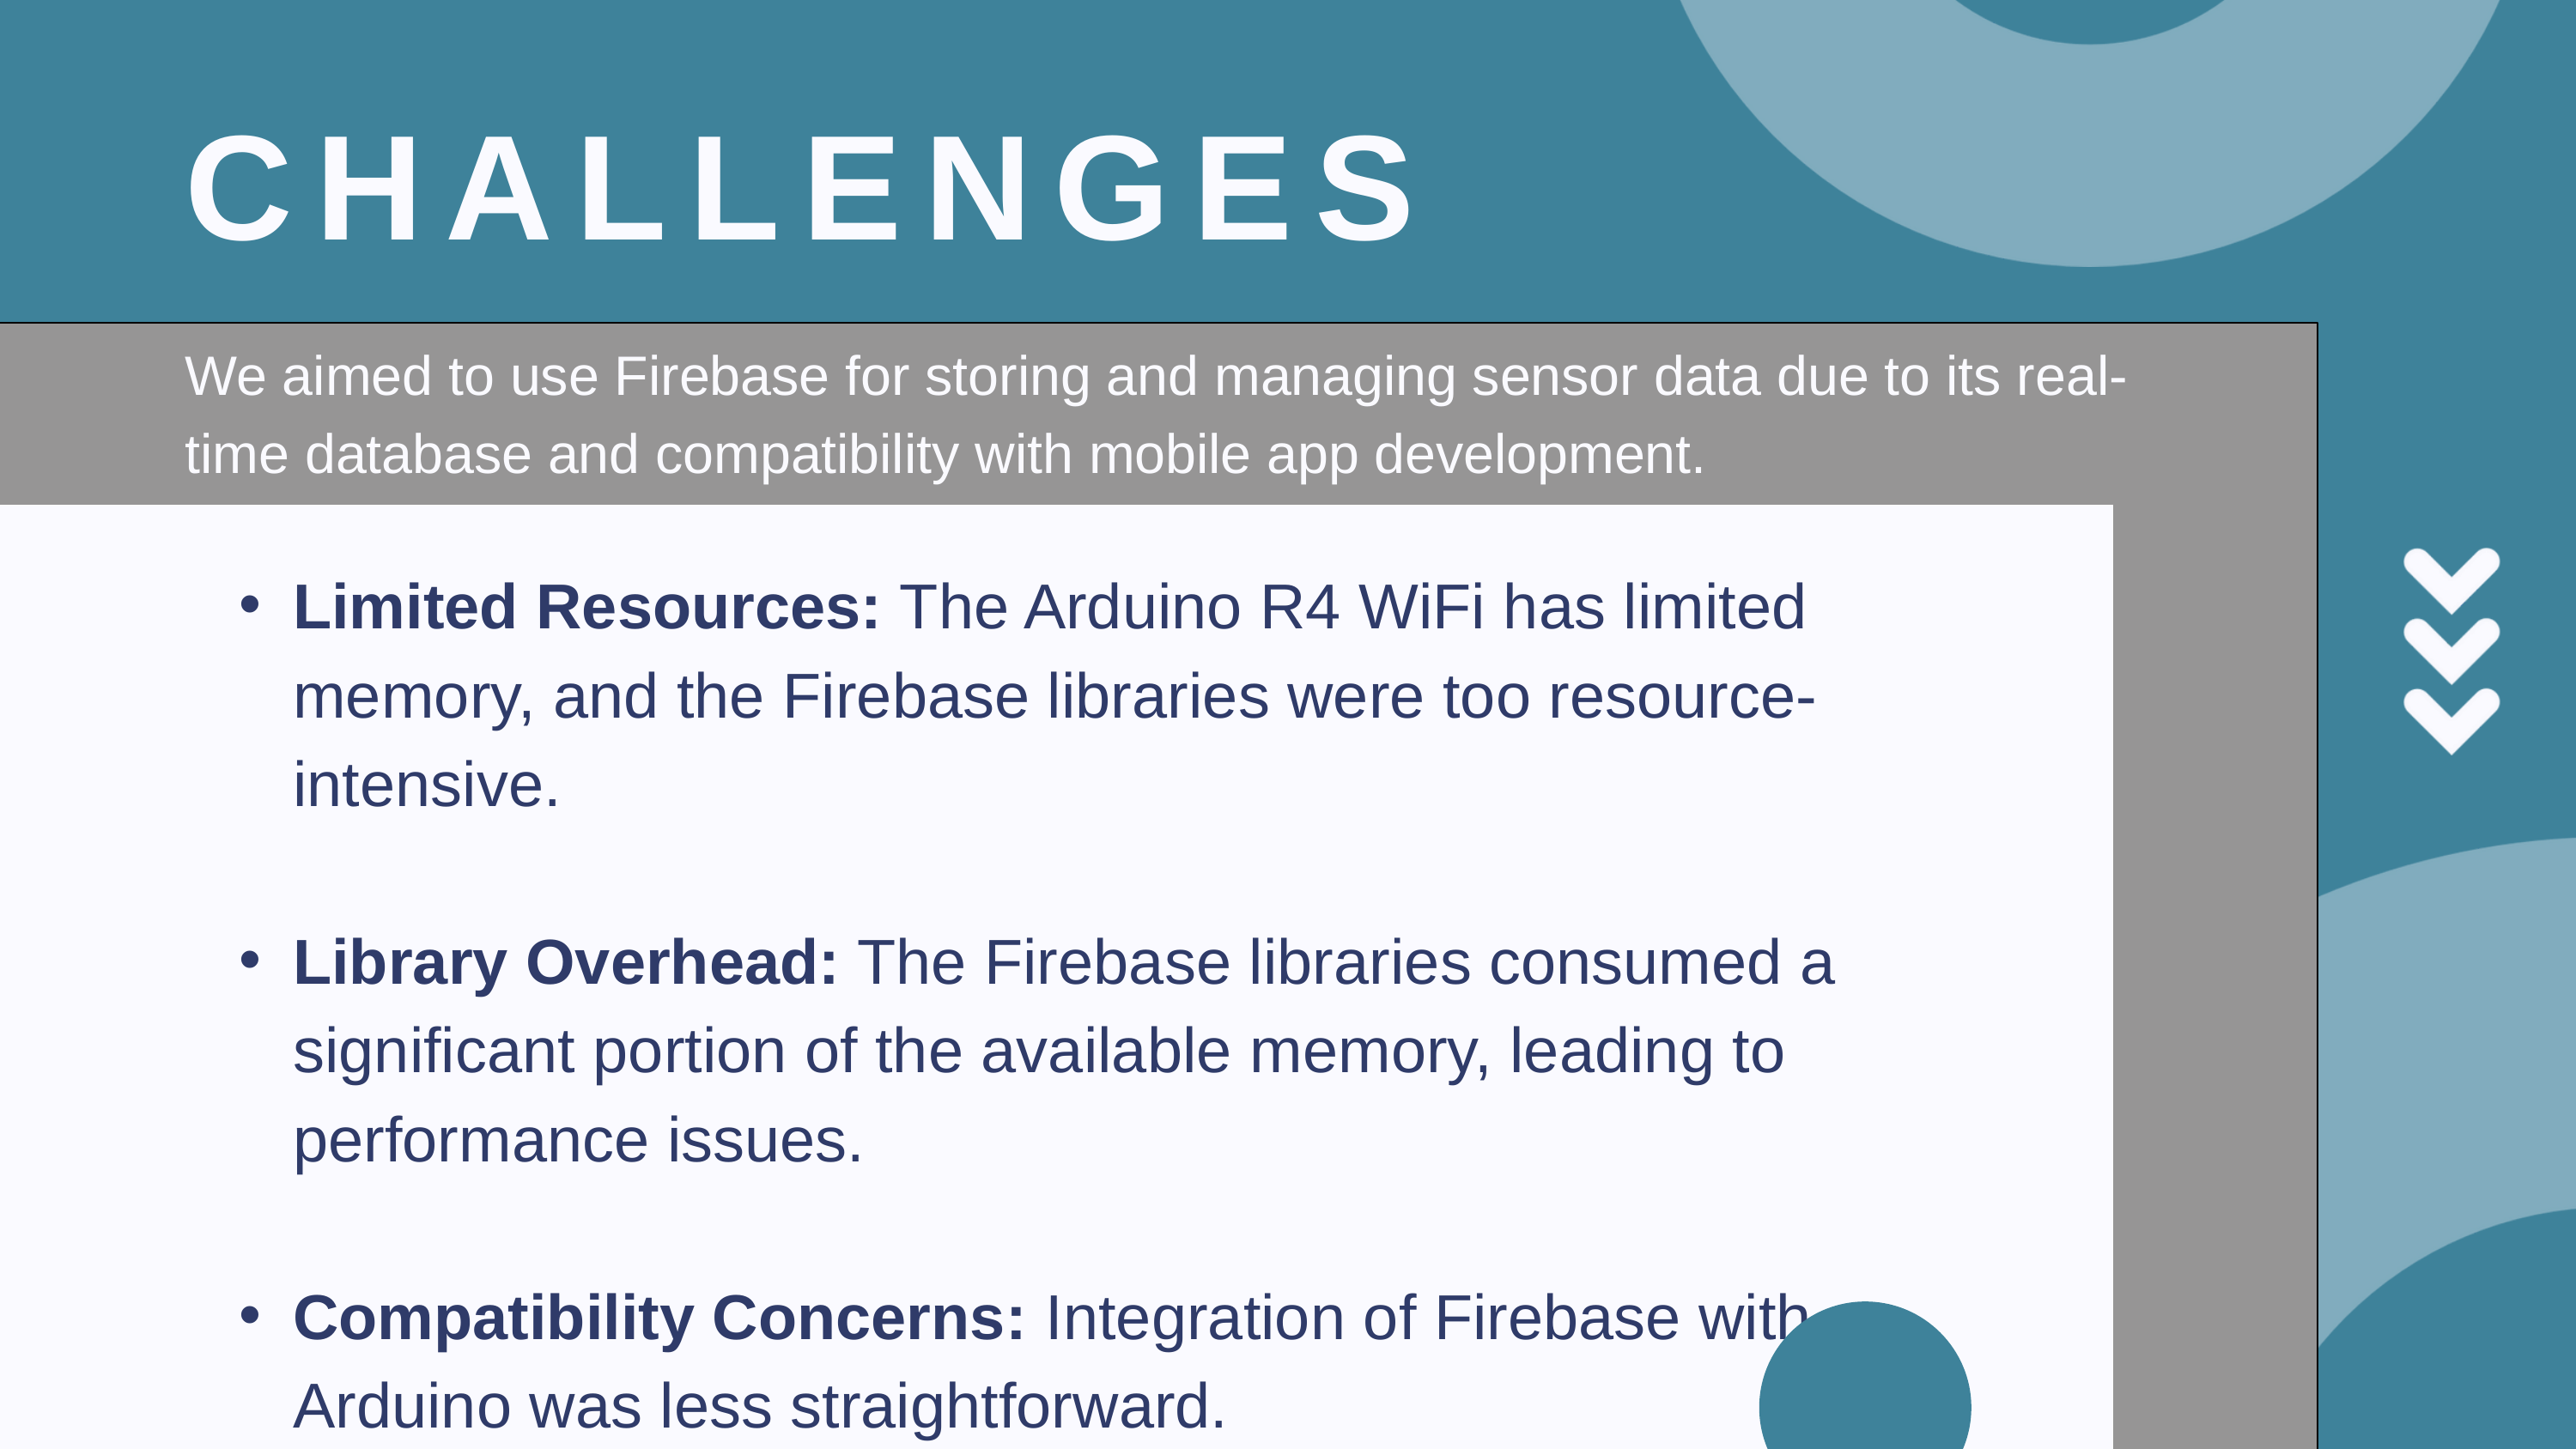

CHALLENGES

We aimed to use Firebase for storing and managing sensor data due to its real-time database and compatibility with mobile app development.

Limited Resources: The Arduino R4 WiFi has limited memory, and the Firebase libraries were too resource-intensive.

Library Overhead: The Firebase libraries consumed a significant portion of the available memory, leading to performance issues.

Compatibility Concerns: Integration of Firebase with Arduino was less straightforward.